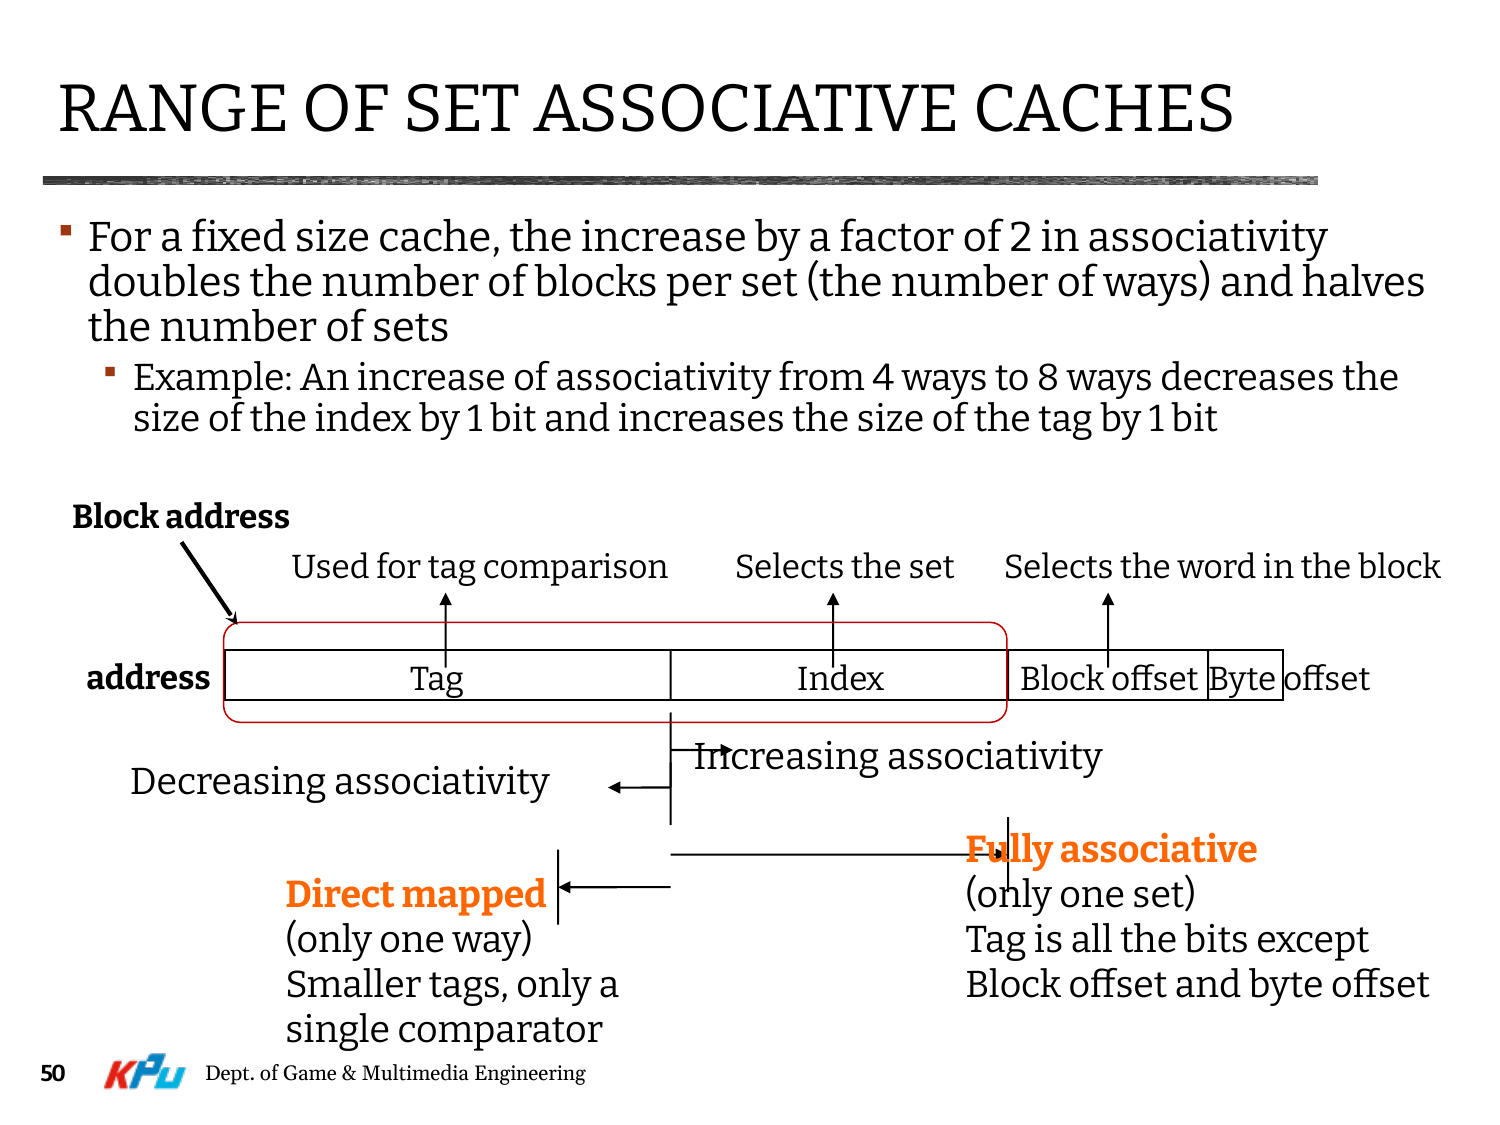

# Range of Set Associative Caches
For a fixed size cache, the increase by a factor of 2 in associativity doubles the number of blocks per set (the number of ways) and halves the number of sets
Example: An increase of associativity from 4 ways to 8 ways decreases the size of the index by 1 bit and increases the size of the tag by 1 bit
Block address
Used for tag comparison

Selects the set

Selects the word in the block

address

Tag

Index

Block offset
Byte offset

Increasing associativity

Decreasing associativity

Fully associative
(only one set)
Tag is all the bits except
Block offset and byte offset

Direct mapped
(only one way)
Smaller tags, only a single comparator

50
Dept. of Game & Multimedia Engineering